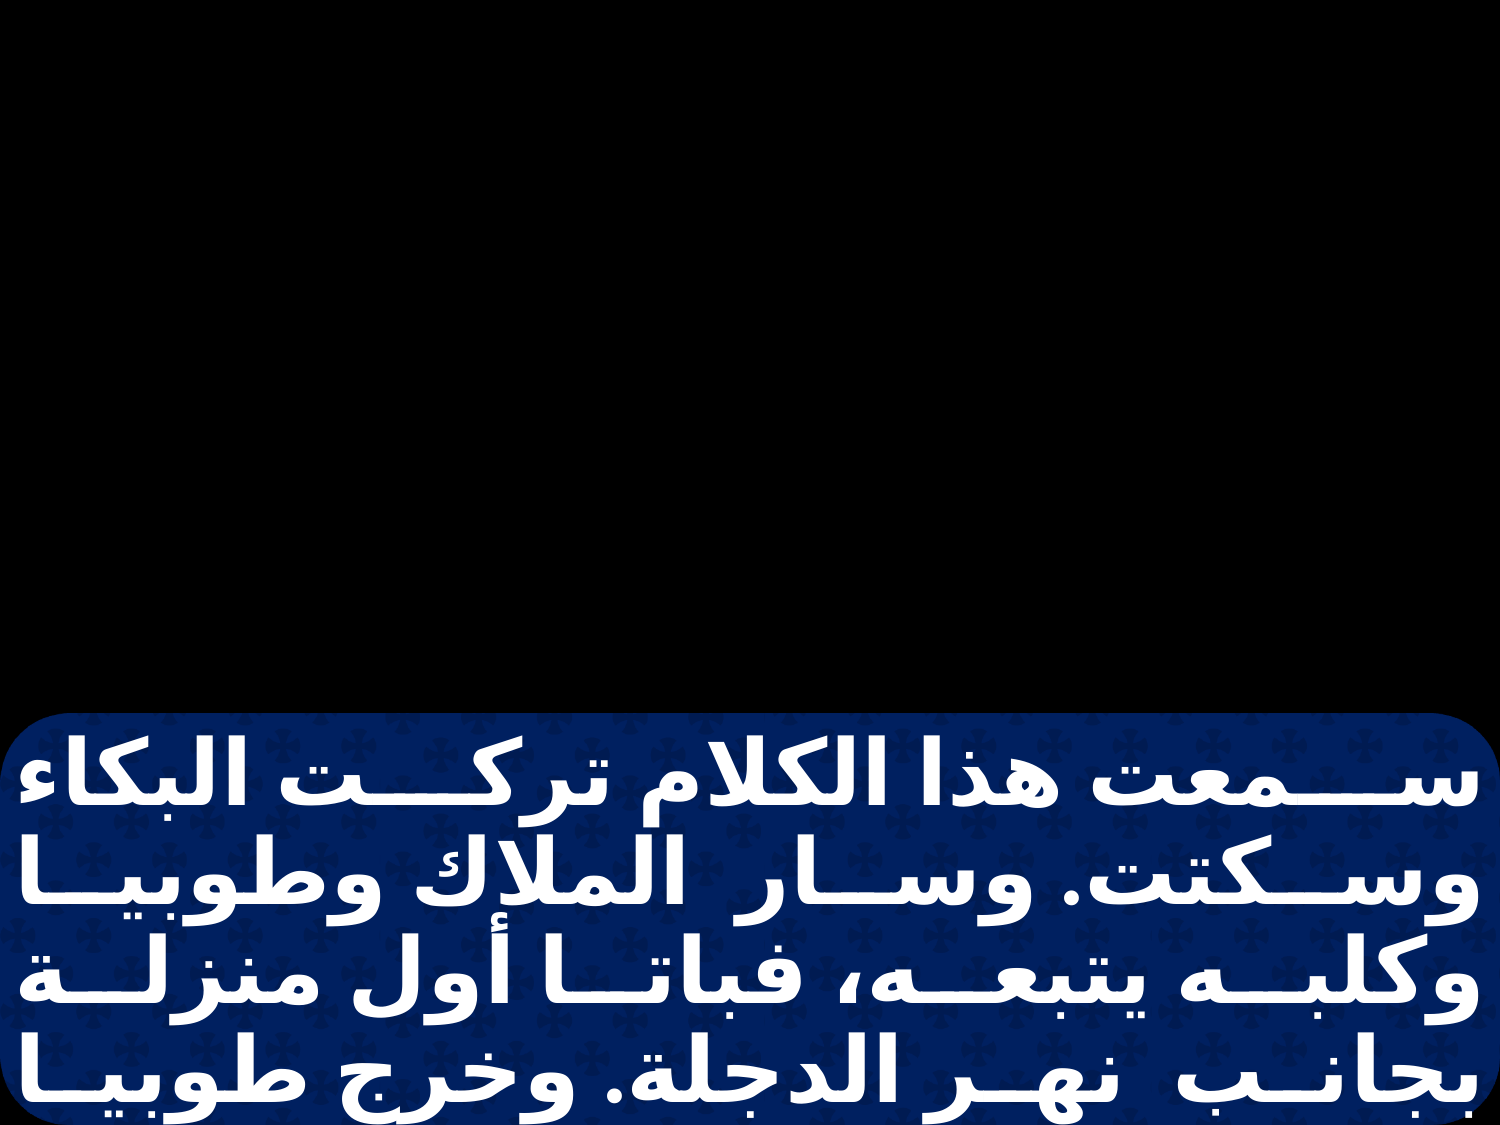

سمعت هذا الكلام تركت البكاء وسكتت. وسار  الملاك وطوبيا وكلبه يتبعه، فباتا أول منزلة بجانب  نهر الدجلة. وخرج طوبيا ليغسل رجليه، فإذا سمكة  كبيرة قد طلعت إليه كأنها تطلب أن تبتلعه. فارتعب